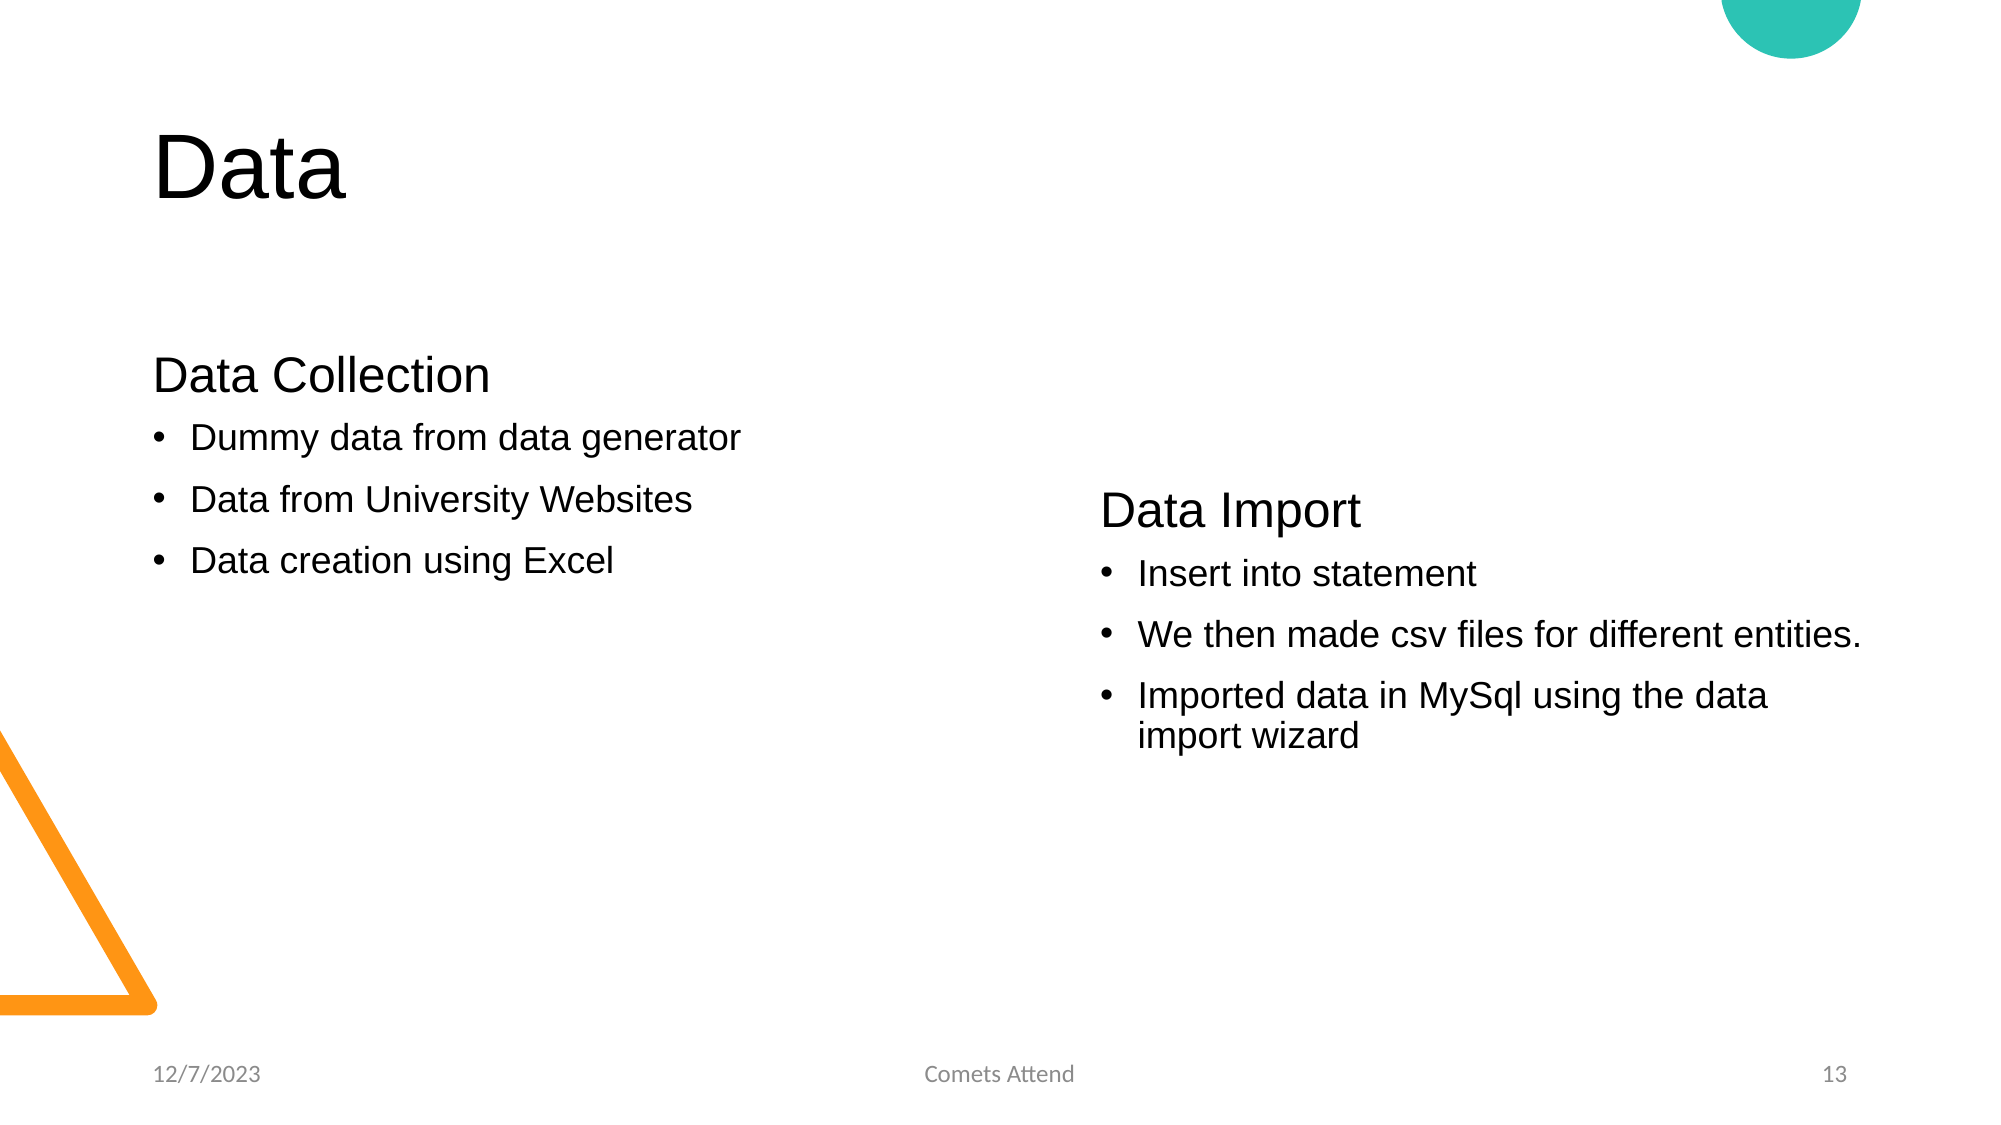

# Data
Data Collection
Dummy data from data generator
Data from University Websites
Data creation using Excel

Data Import
Insert into statement
We then made csv files for different entities.
Imported data in MySql using the data import wizard

12/7/2023
Comets Attend
13